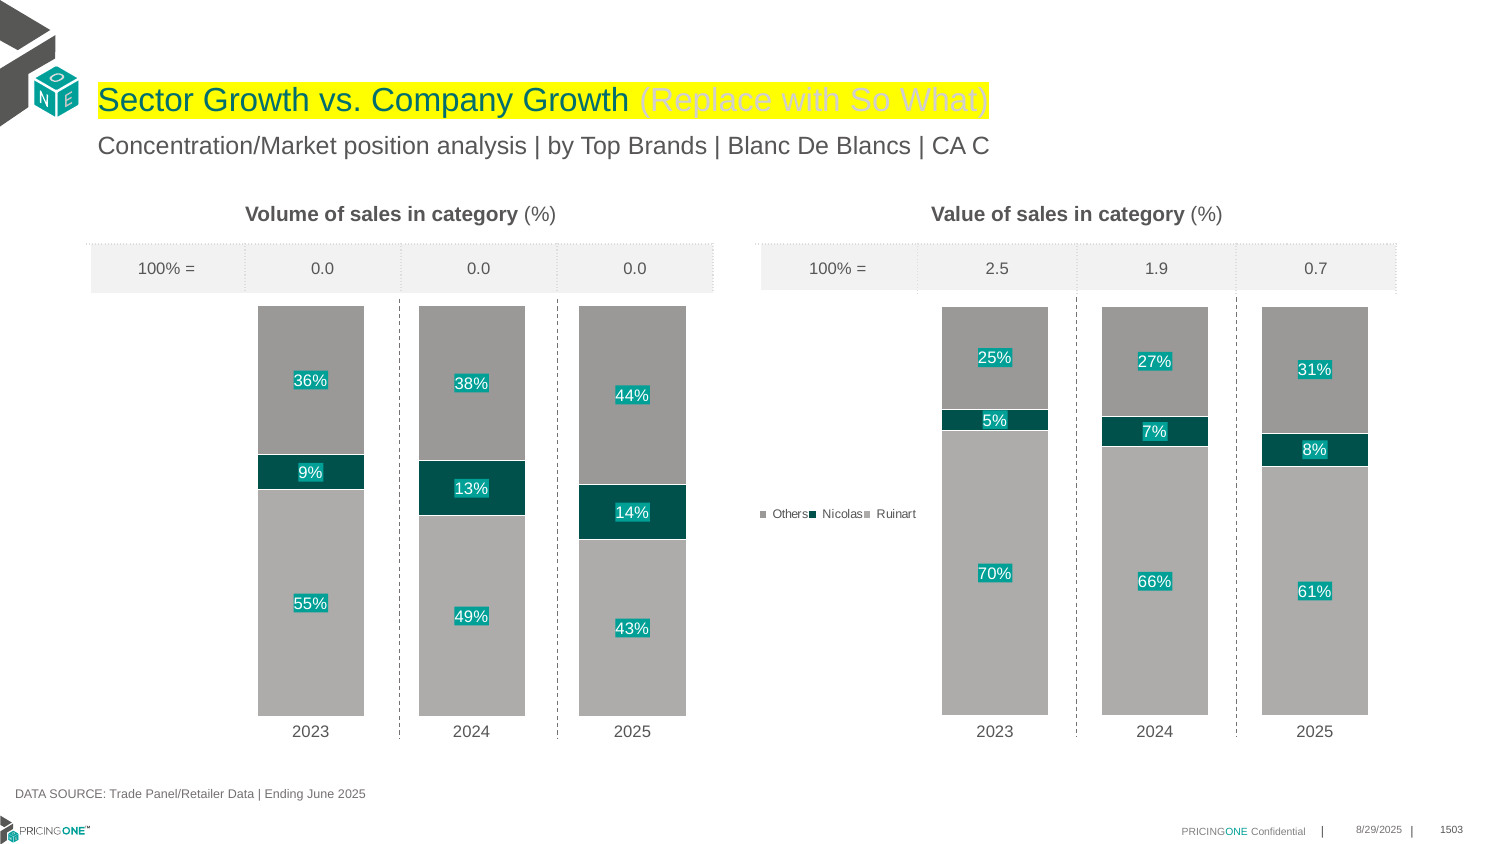

# Sector Growth vs. Company Growth (Replace with So What)
Concentration/Market position analysis | by Top Brands | Blanc De Blancs | CA C
| Volume of sales in category (%) |  |  |  |
| --- | --- | --- | --- |
| 100% = | 0.0 | 0.0 | 0.0 |
| Value of sales in category (%) |  |  |  |
| --- | --- | --- | --- |
| 100% = | 2.5 | 1.9 | 0.7 |

### Chart

| Category | Ruinart | Nicolas | Others |
|---|---|---|---|
| 2023 | 0.551376532131811 | 0.08537935774561839 | 0.36324411012257063 |
| 2024 | 0.4880934625901069 | 0.13392990305741984 | 0.37797663435247325 |
| 2025 | 0.42962170832776364 | 0.13500868867798424 | 0.4353696029942521 |

### Chart

| Category | Ruinart | Nicolas | Others |
|---|---|---|---|
| 2023 | 0.6968051687768684 | 0.05175216635331703 | 0.2514426648698146 |
| 2024 | 0.6568093734939385 | 0.07424401849863141 | 0.26894660800743003 |
| 2025 | 0.6093336600784481 | 0.0805524535965686 | 0.3101138863249832 |
DATA SOURCE: Trade Panel/Retailer Data | Ending June 2025

8/29/2025
1503